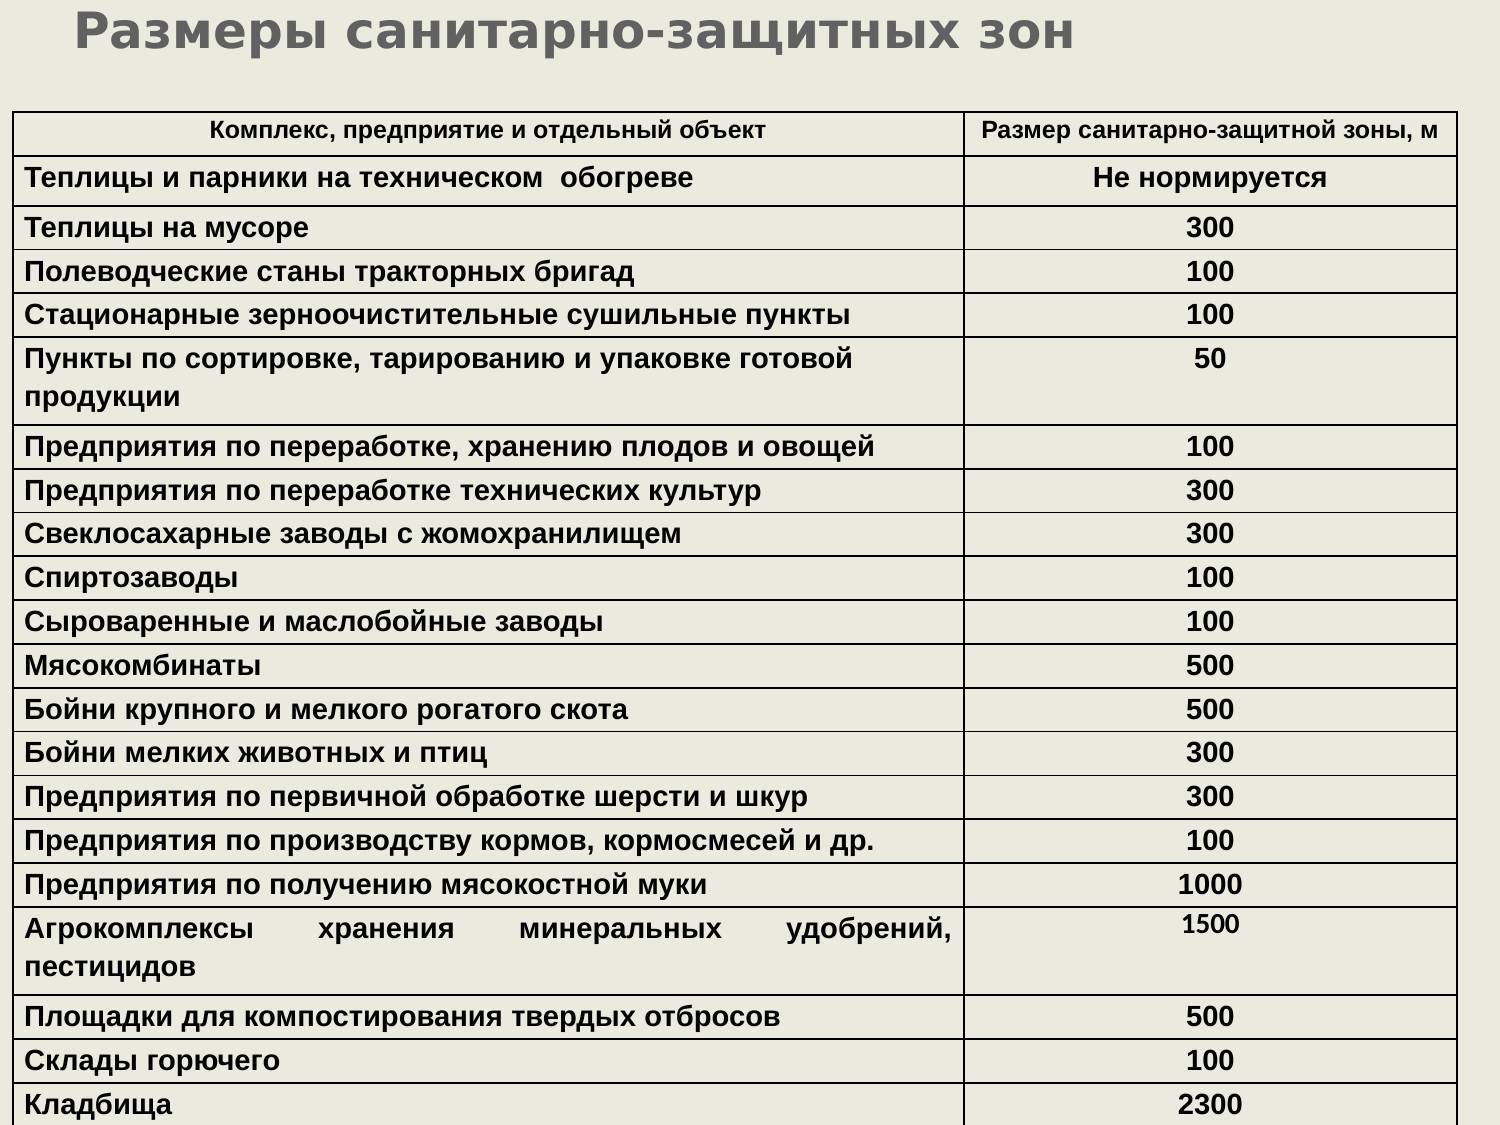

# Размеры санитарно-защитных зон
| Комплекс, предприятие и отдельный объект | Размер санитарно-защитной зоны, м |
| --- | --- |
| Теплицы и парники на техническом обогреве | Не нормируется |
| Теплицы на мусоре | 300 |
| Полеводческие станы тракторных бригад | 100 |
| Стационарные зерноочистительные сушильные пункты | 100 |
| Пункты по сортировке, тарированию и упаковке готовой продукции | 50 |
| Предприятия по переработке, хранению плодов и овощей | 100 |
| Предприятия по переработке технических культур | 300 |
| Свеклосахарные заводы с жомохранилищем | 300 |
| Спиртозаводы | 100 |
| Сыроваренные и маслобойные заводы | 100 |
| Мясокомбинаты | 500 |
| Бойни крупного и мелкого рогатого скота | 500 |
| Бойни мелких животных и птиц | 300 |
| Предприятия по первичной обработке шерсти и шкур | 300 |
| Предприятия по производству кормов, кормосмесей и др. | 100 |
| Предприятия по получению мясокостной муки | 1000 |
| Агрокомплексы хранения минеральных удобрений, пестицидов | 1500 |
| Площадки для компостирования твердых отбросов | 500 |
| Склады горючего | 100 |
| Кладбища | 2300 |